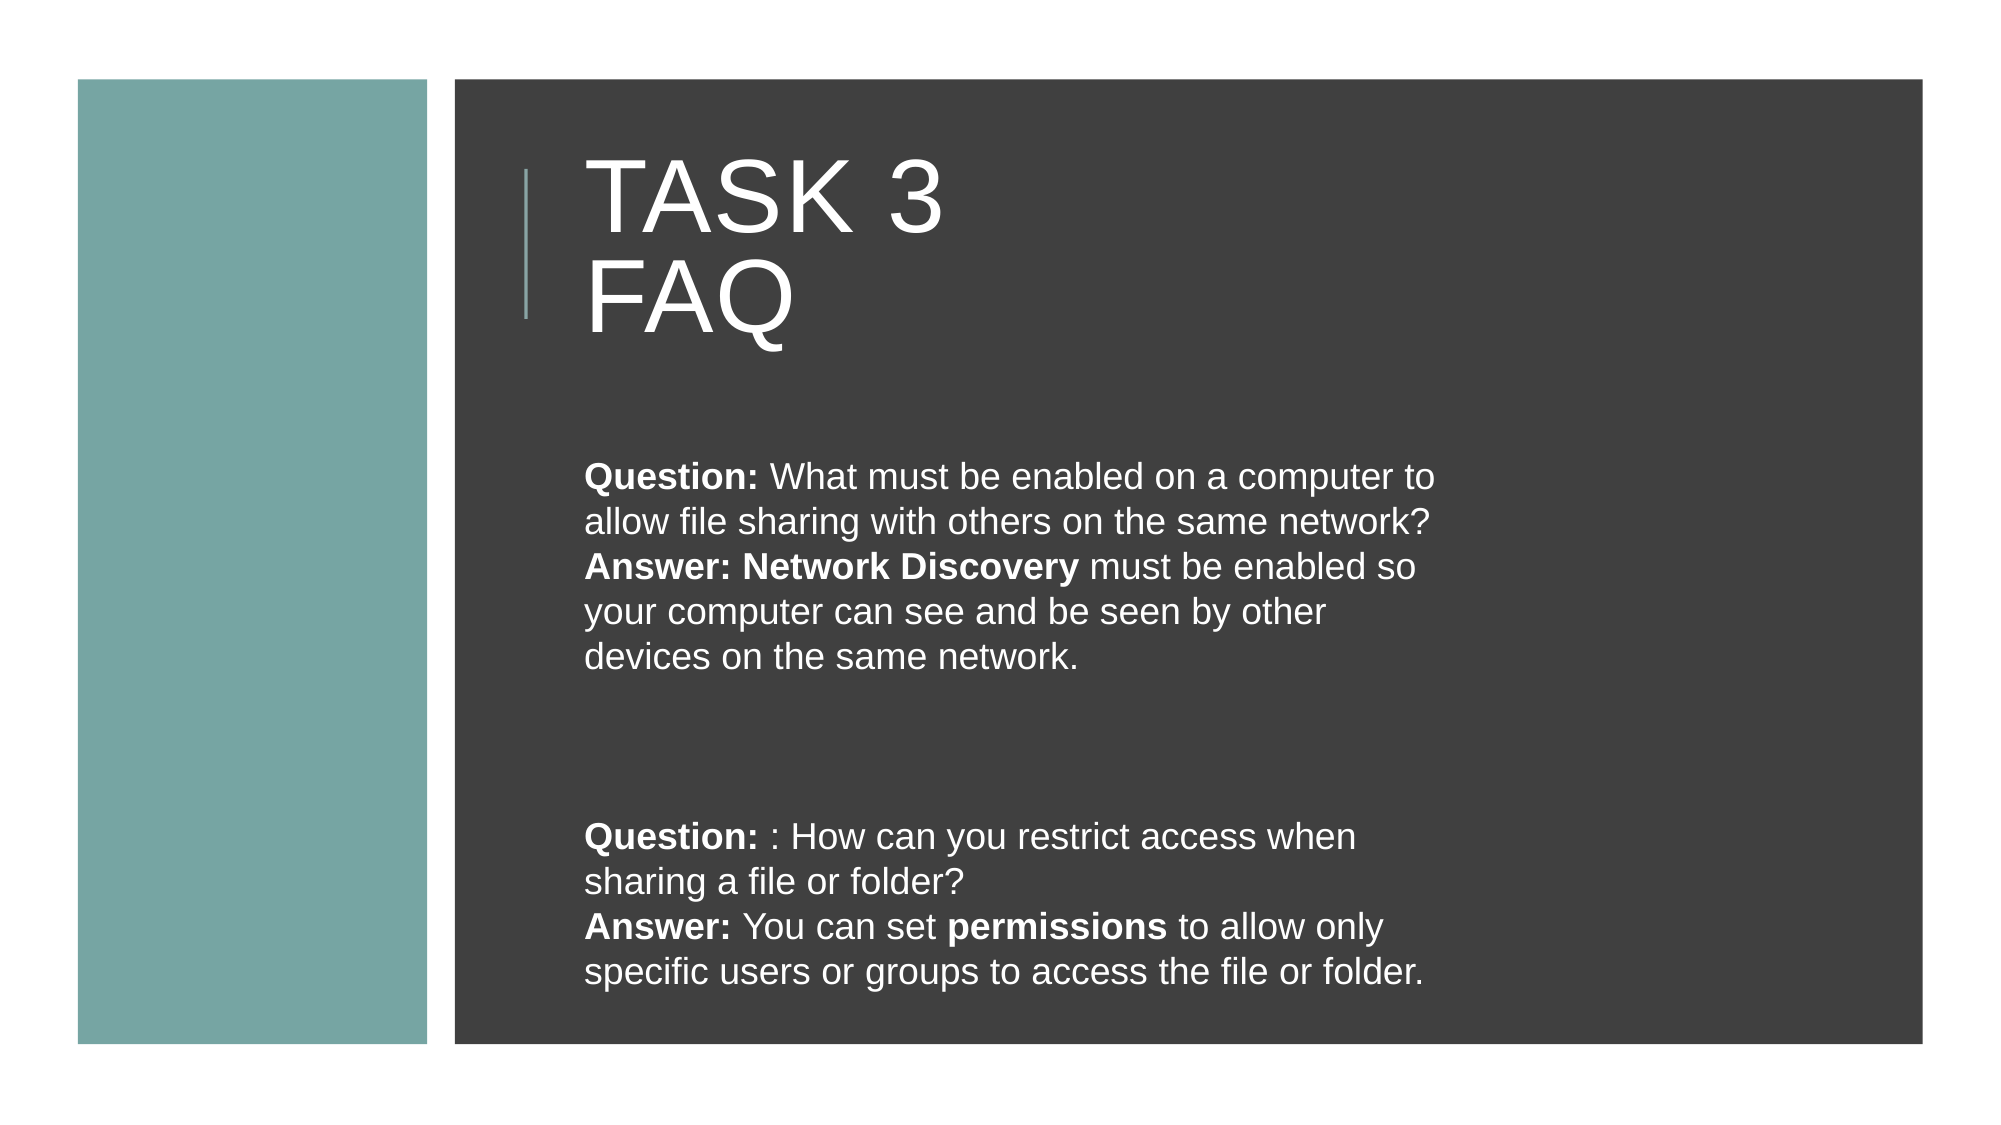

# Task 3 FAQ
Question: What must be enabled on a computer to allow file sharing with others on the same network?
Answer: Network Discovery must be enabled so your computer can see and be seen by other devices on the same network.

Question: : How can you restrict access when sharing a file or folder?
Answer: You can set permissions to allow only specific users or groups to access the file or folder.